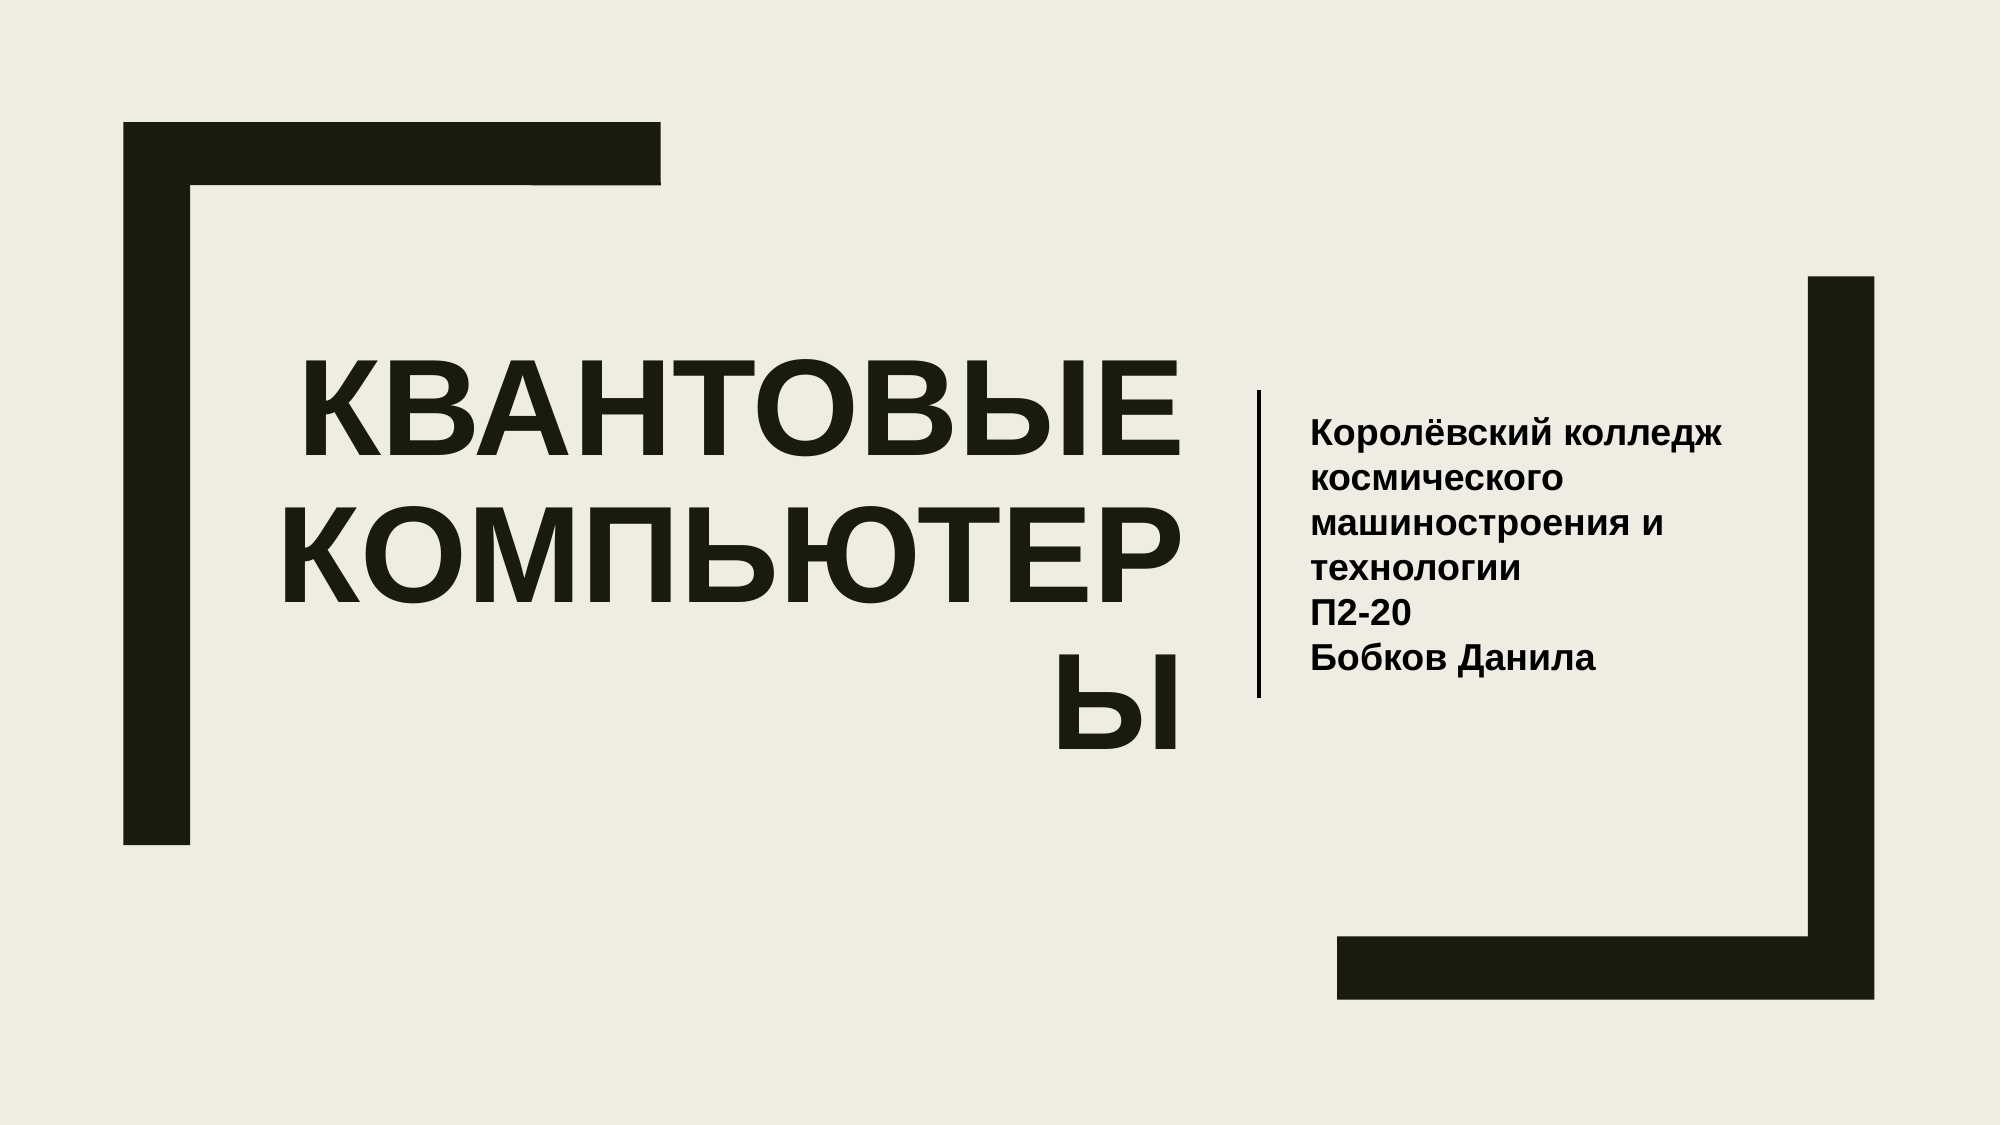

# Квантовые компьютеры
Королёвский колледж космического
машиностроения и технологии
П2-20
Бобков Данила